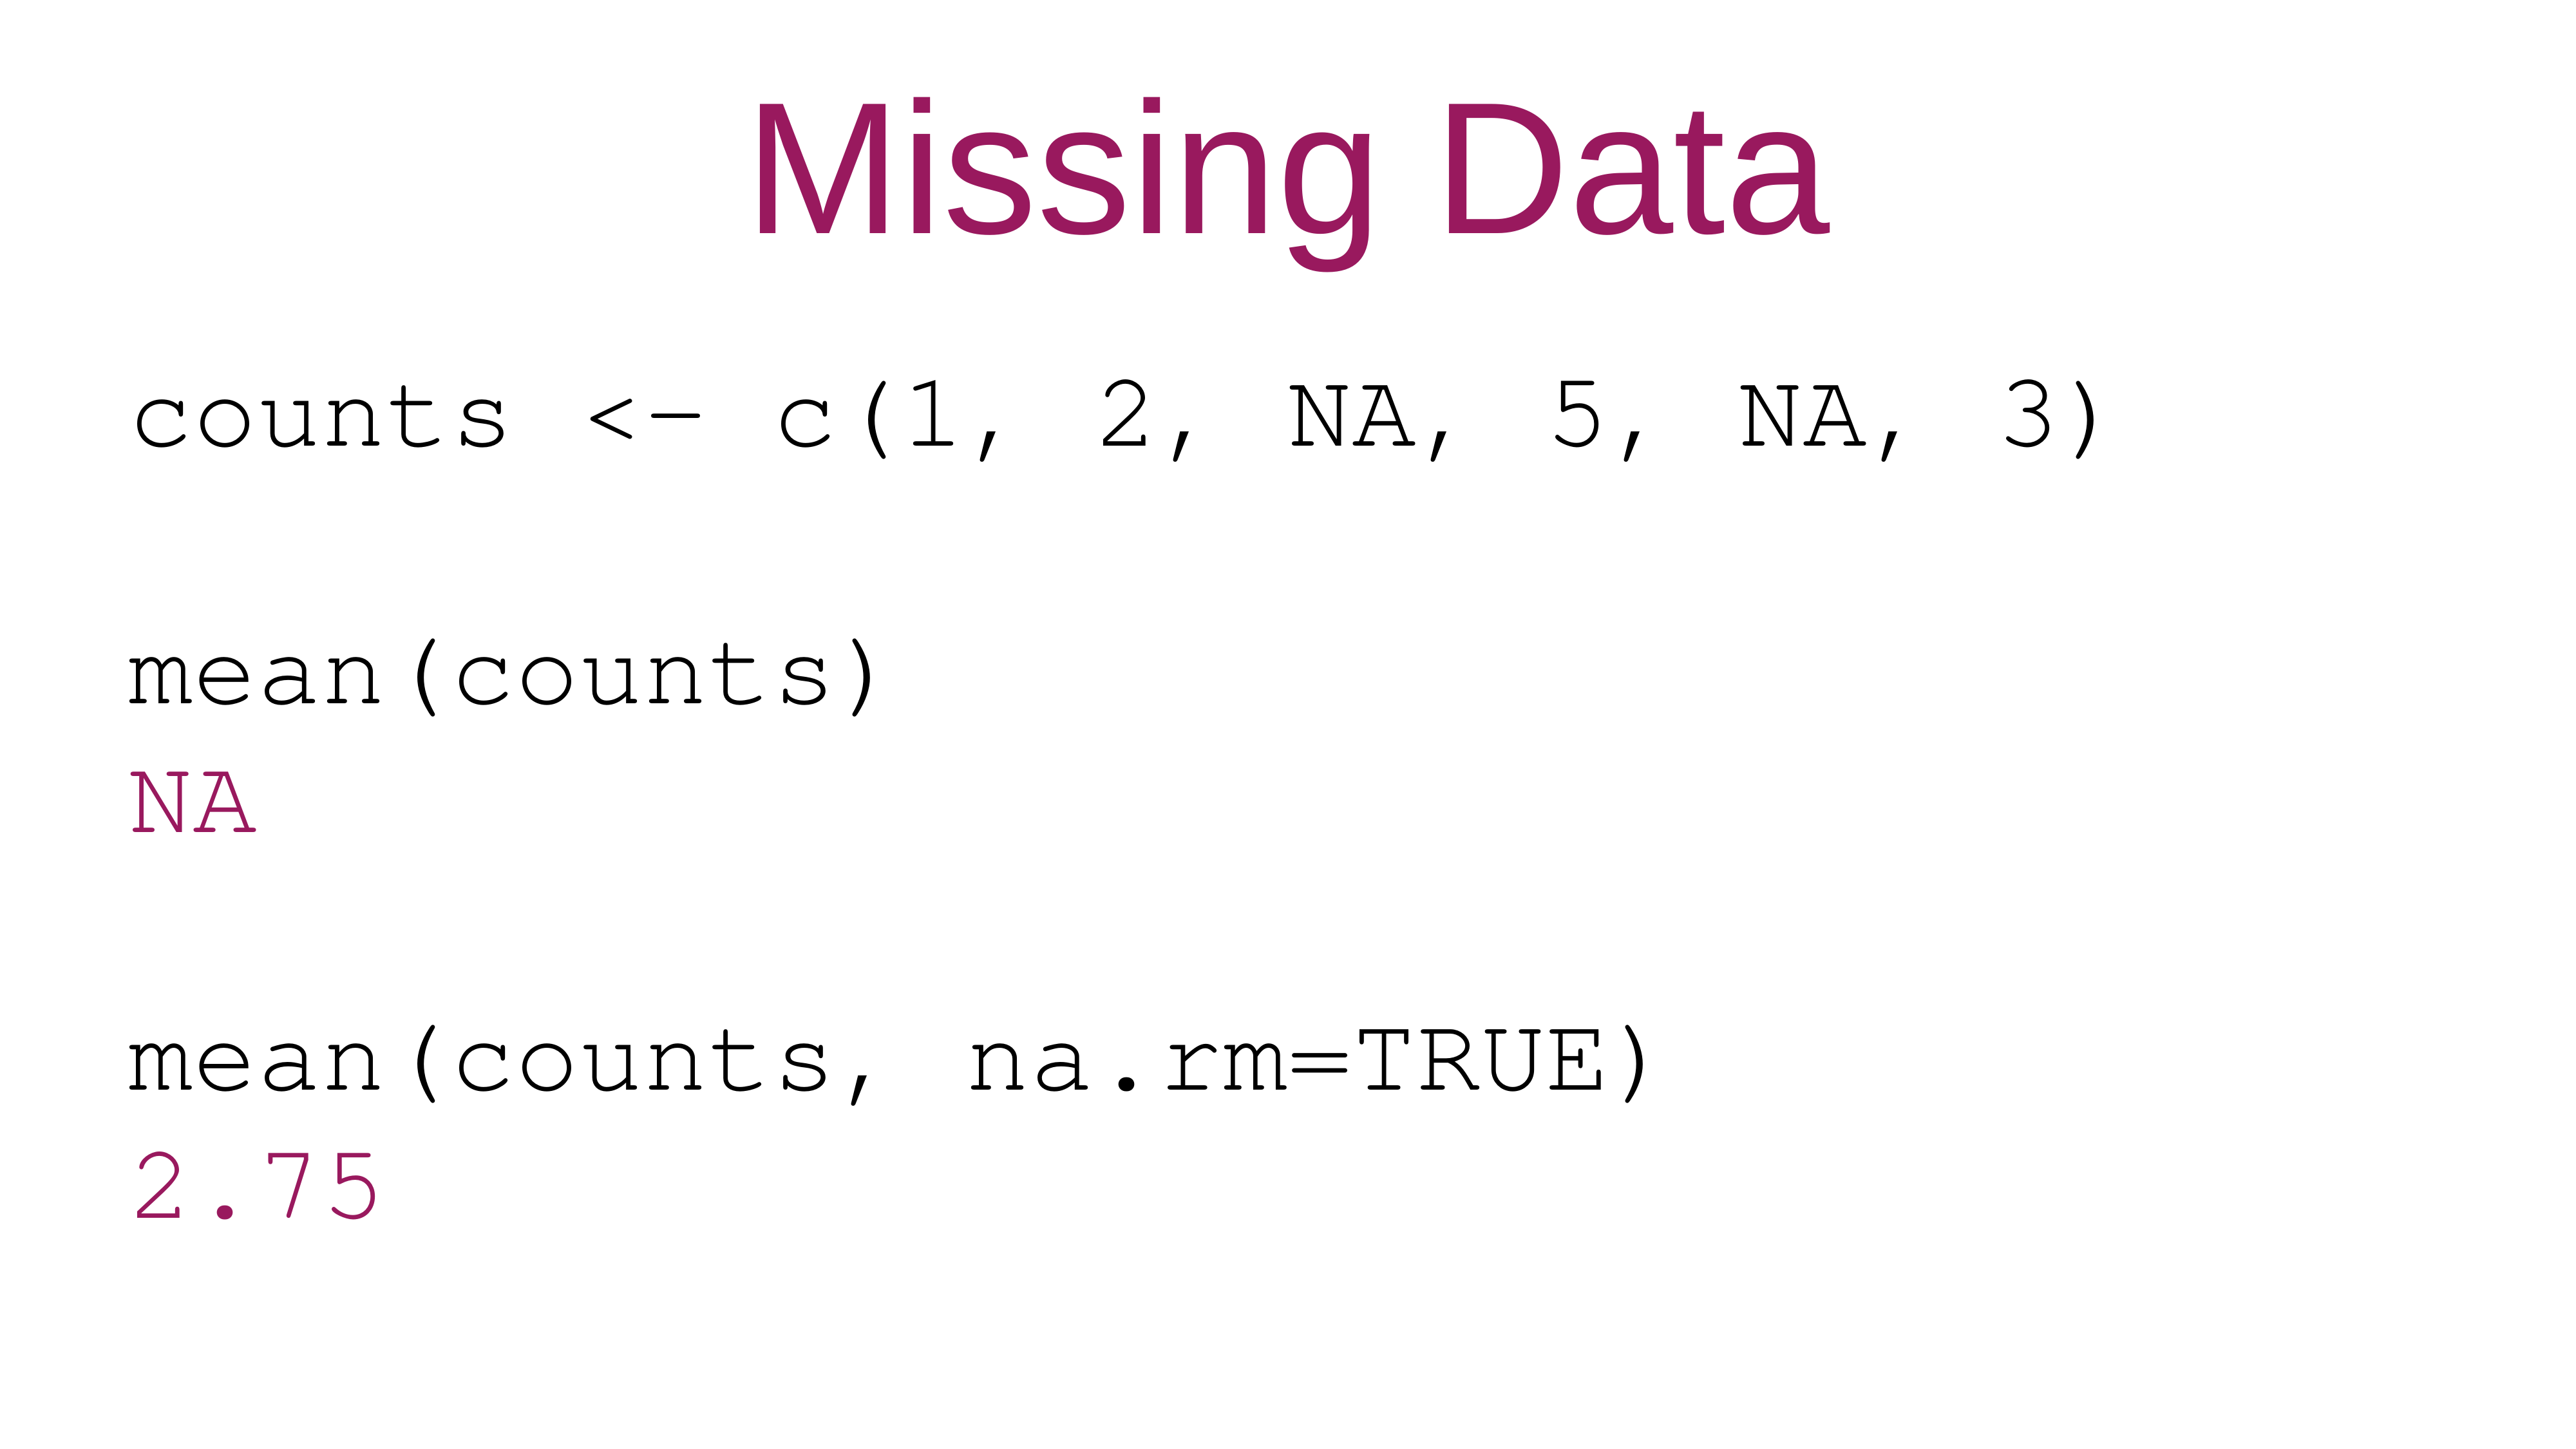

Missing Data
counts <- c(1, 2, NA, 5, NA, 3)

mean(counts)
NA

mean(counts, na.rm=TRUE)
2.75